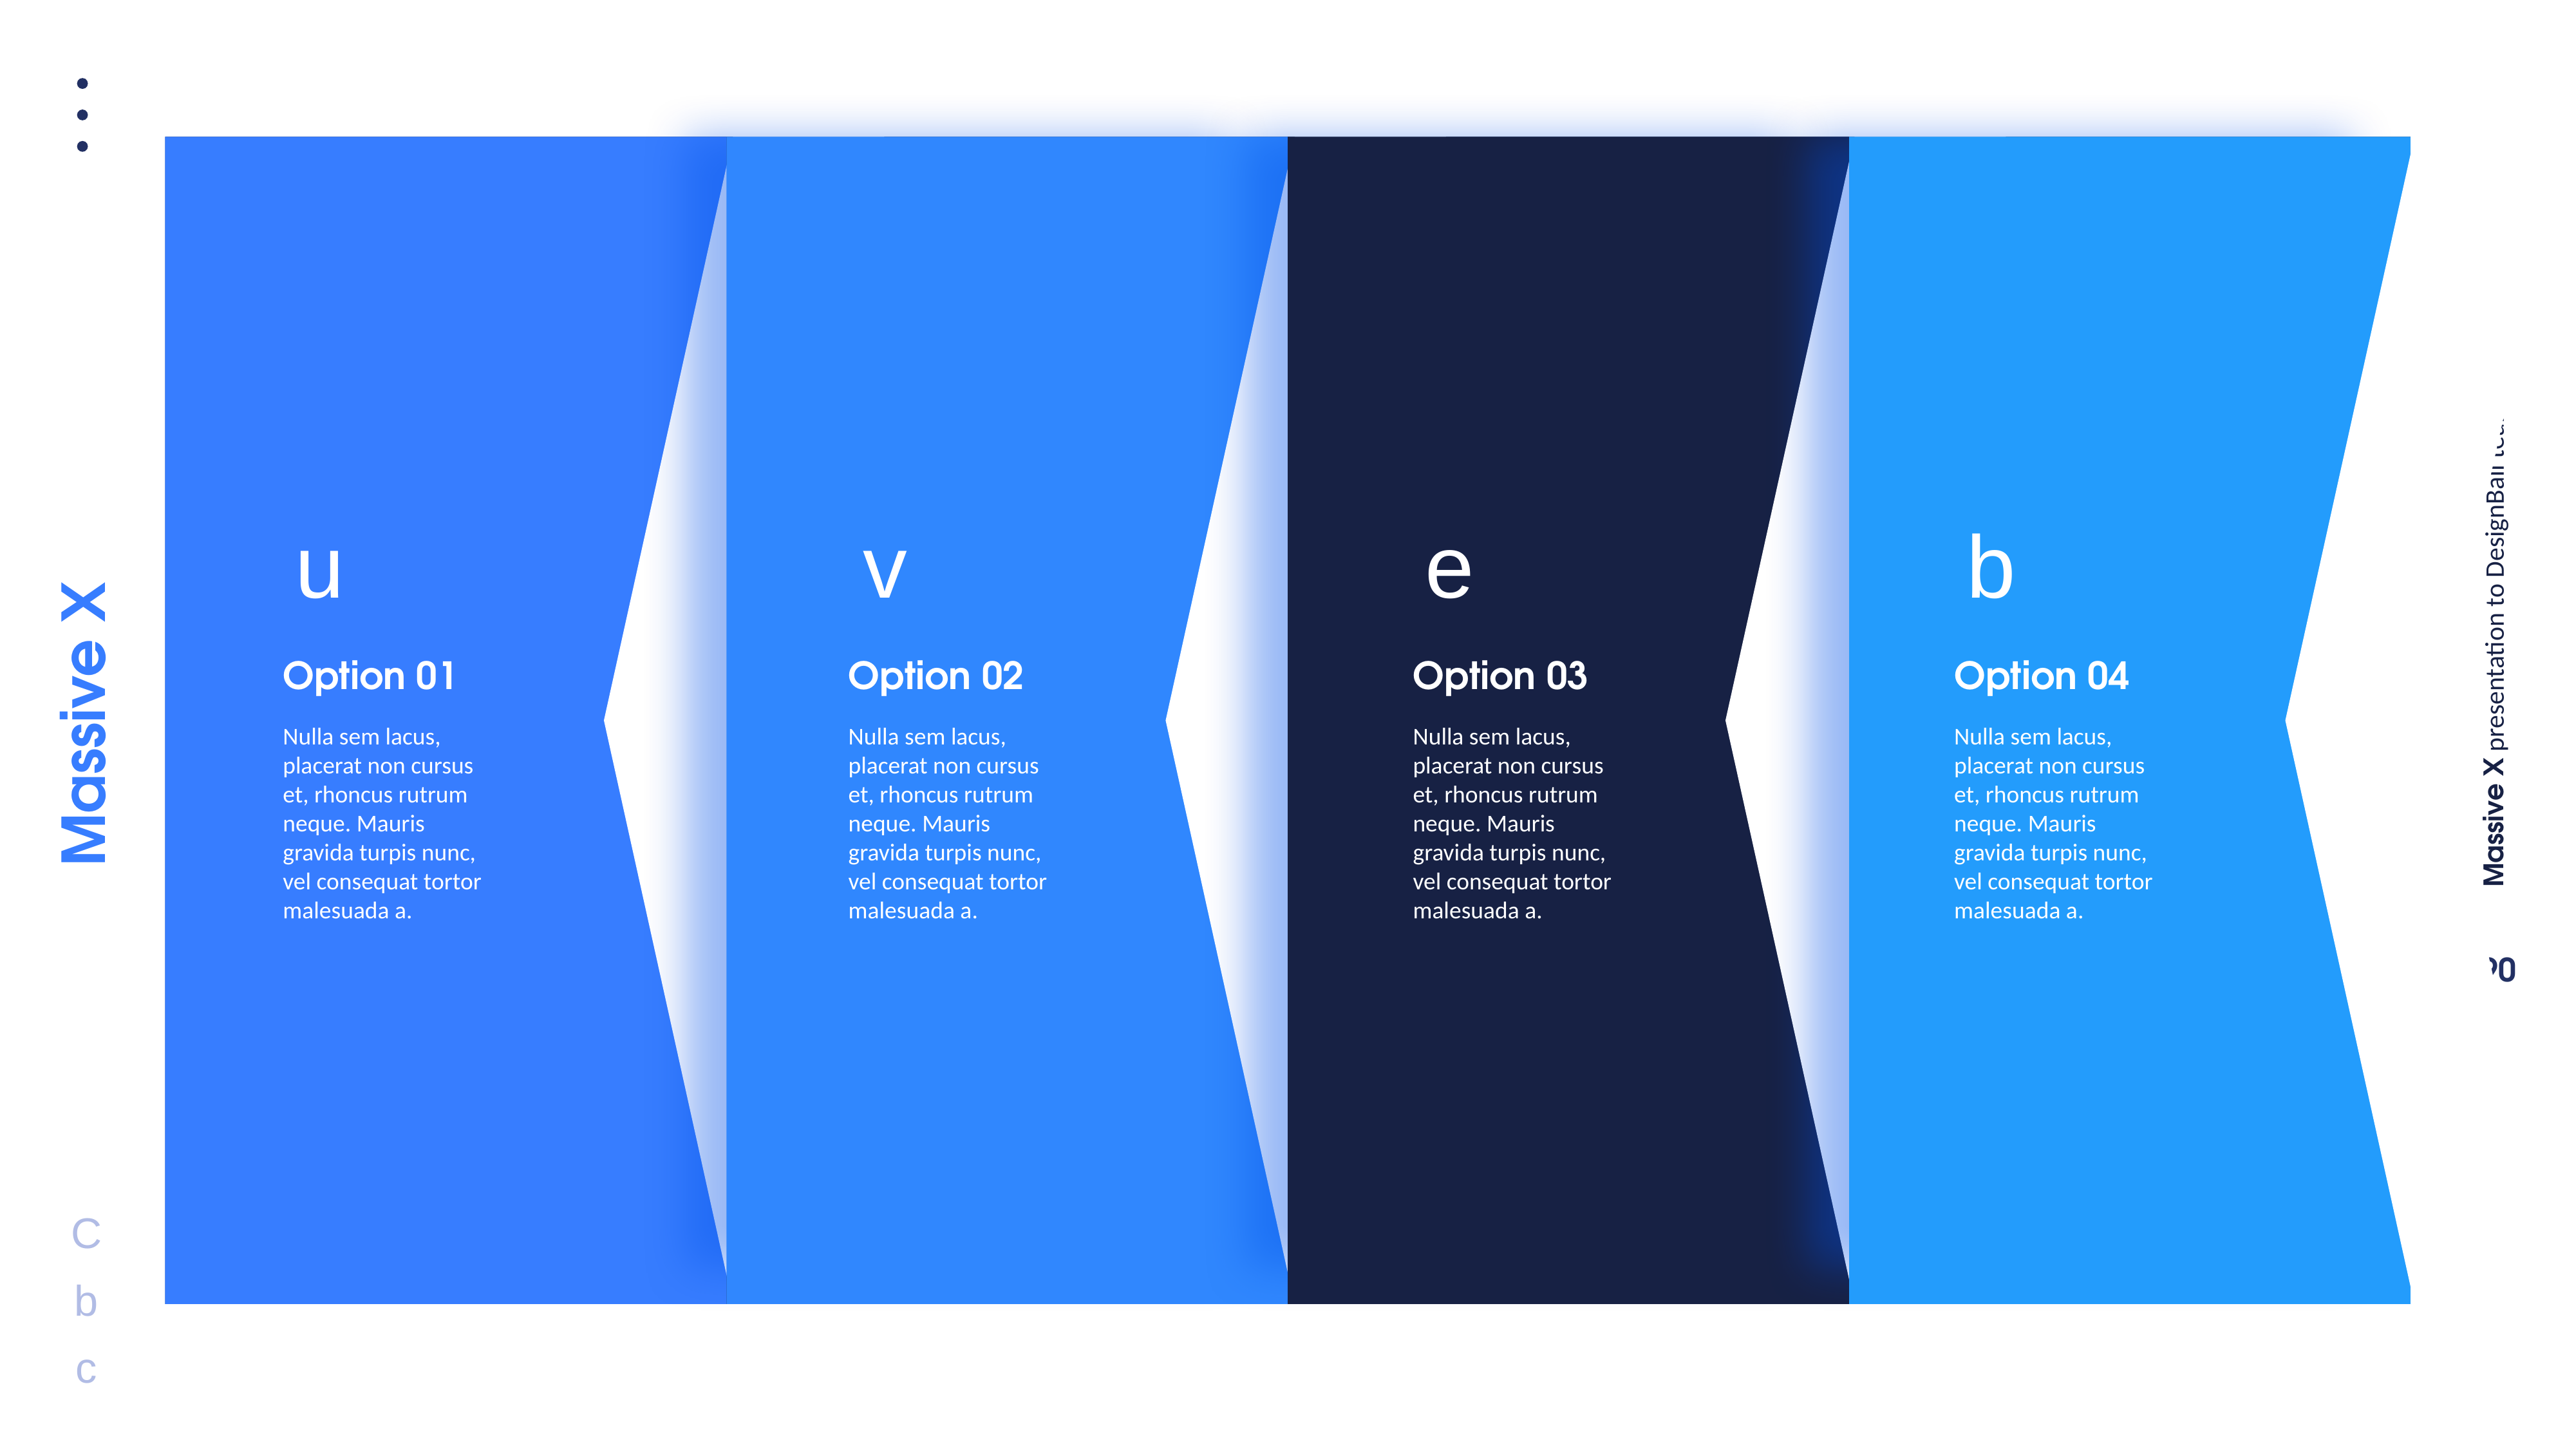

u
v
e
b
Option 01
Option 02
Option 03
Option 04
Nulla sem lacus, placerat non cursus et, rhoncus rutrum neque. Mauris gravida turpis nunc, vel consequat tortor malesuada a.
Nulla sem lacus, placerat non cursus et, rhoncus rutrum neque. Mauris gravida turpis nunc, vel consequat tortor malesuada a.
Nulla sem lacus, placerat non cursus et, rhoncus rutrum neque. Mauris gravida turpis nunc, vel consequat tortor malesuada a.
Nulla sem lacus, placerat non cursus et, rhoncus rutrum neque. Mauris gravida turpis nunc, vel consequat tortor malesuada a.